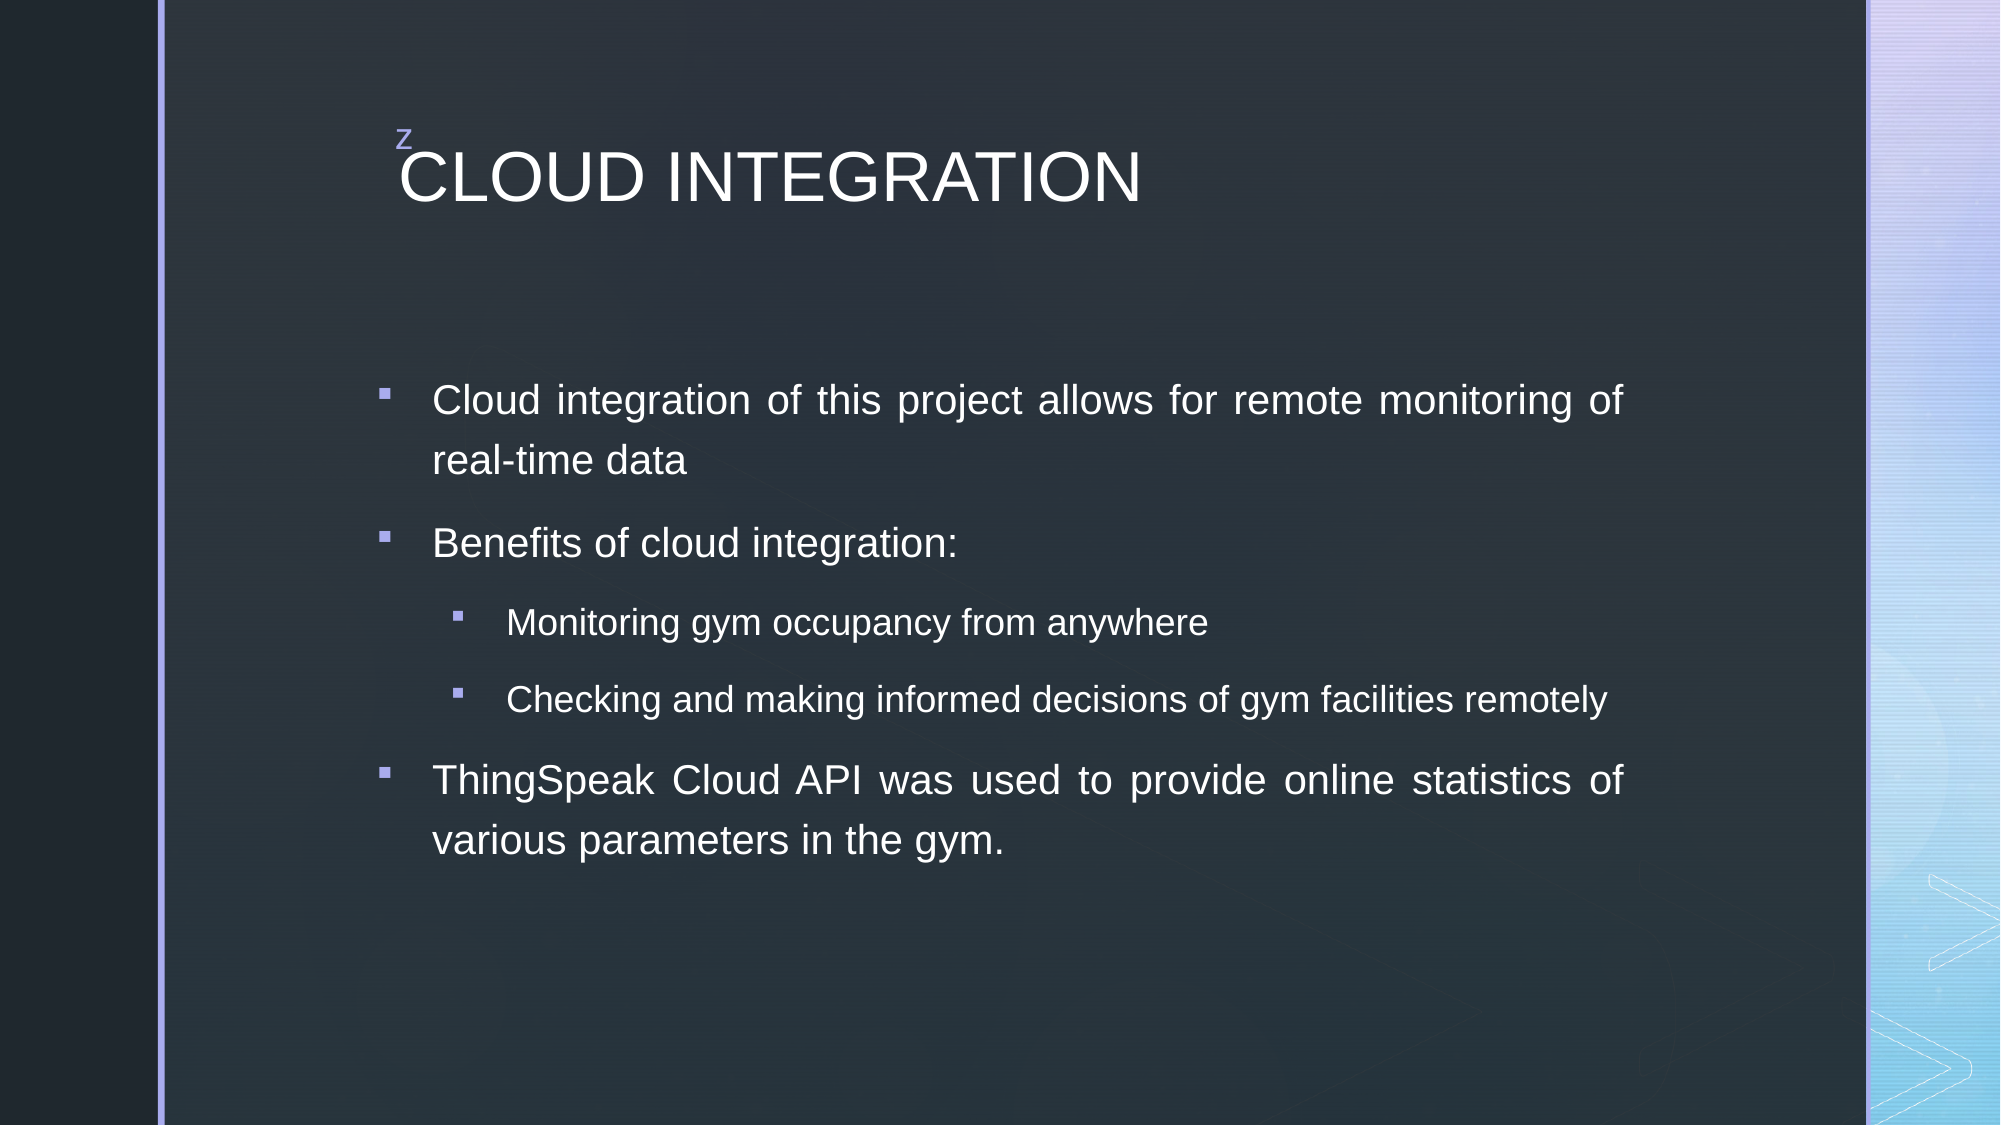

# CLOUD INTEGRATION
Cloud integration of this project allows for remote monitoring of real-time data
Benefits of cloud integration:
Monitoring gym occupancy from anywhere
Checking and making informed decisions of gym facilities remotely
ThingSpeak Cloud API was used to provide online statistics of various parameters in the gym.